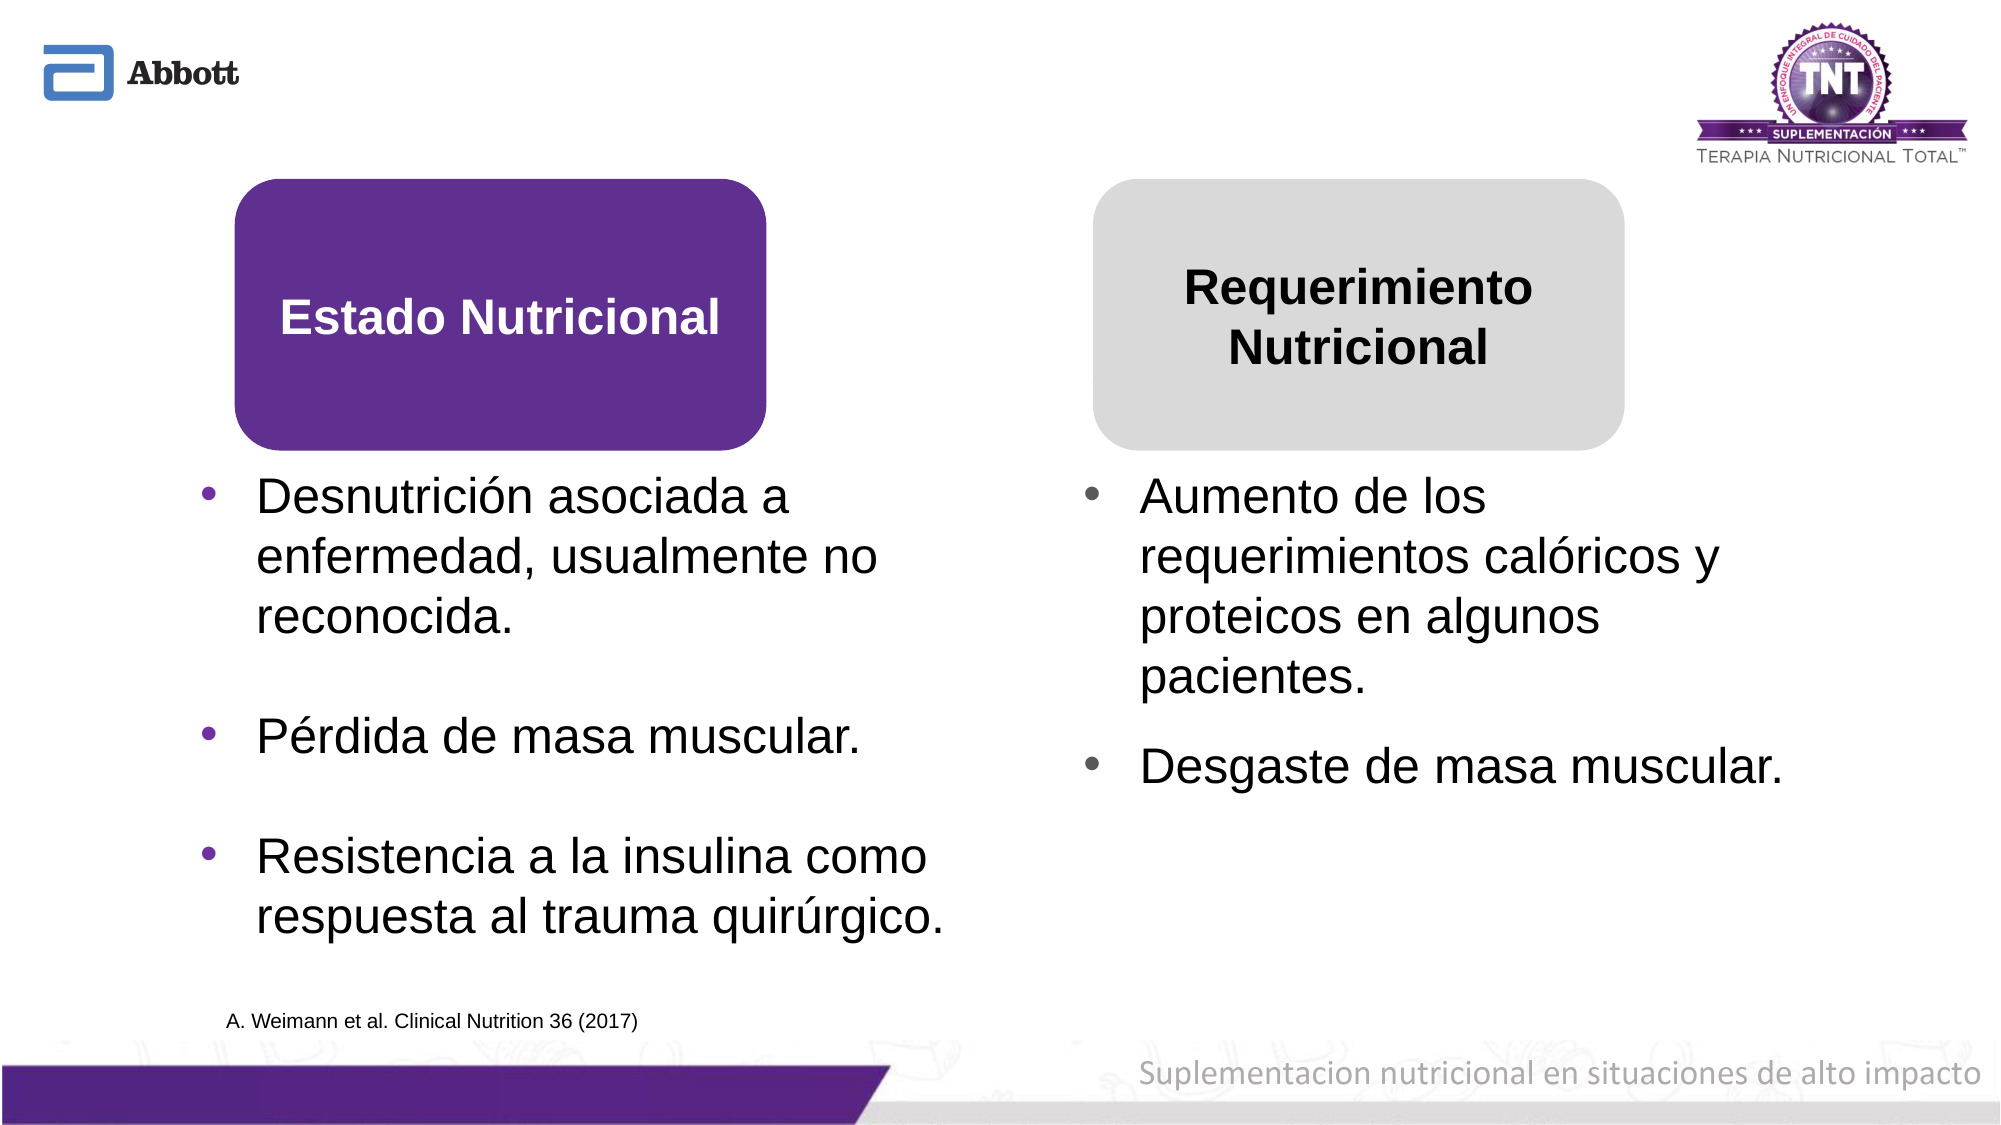

Estado Nutricional
Requerimiento Nutricional
Desnutrición asociada a enfermedad, usualmente no reconocida.

Pérdida de masa muscular.

Resistencia a la insulina como respuesta al trauma quirúrgico.
Aumento de los requerimientos calóricos y proteicos en algunos pacientes.
Desgaste de masa muscular.

A. Weimann et al. Clinical Nutrition 36 (2017)